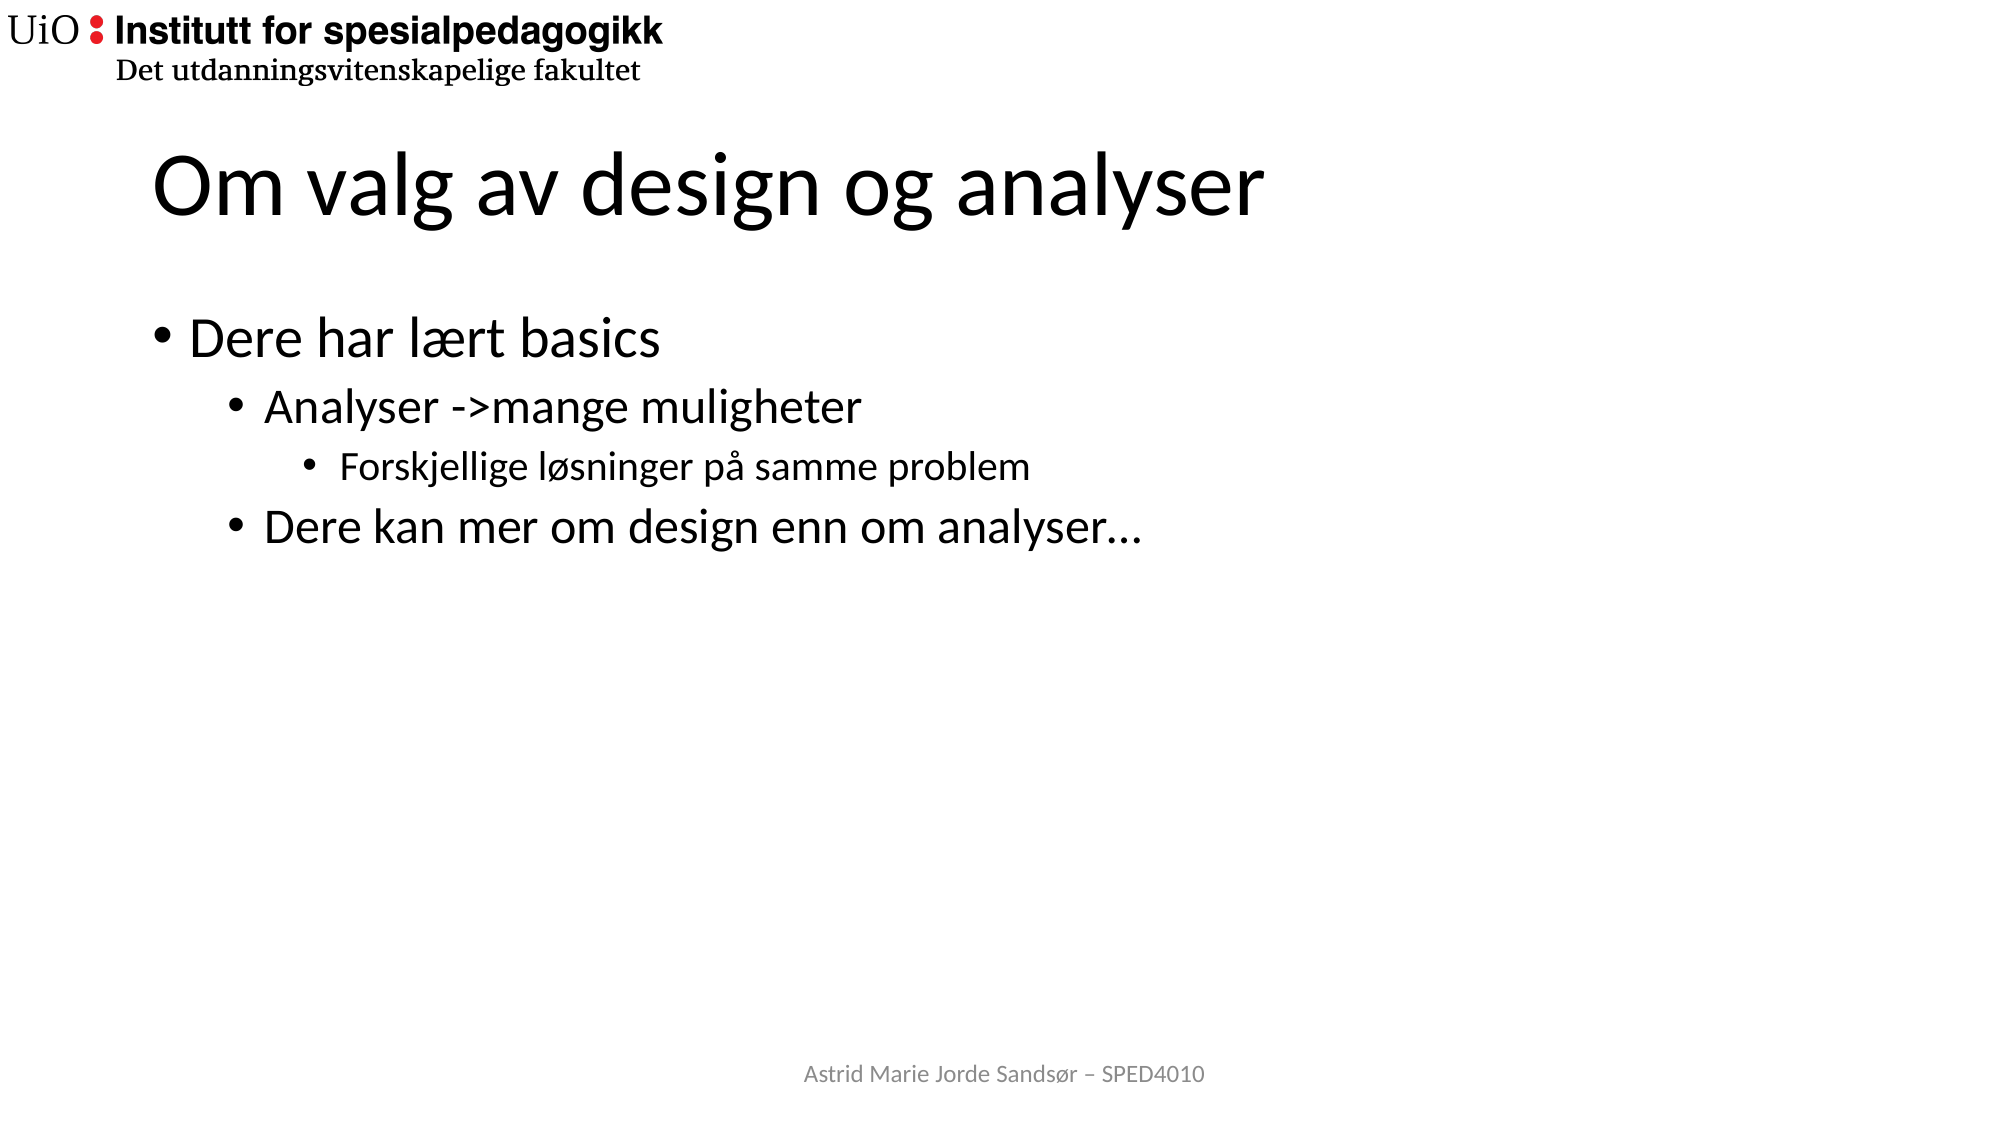

# Om valg av design og analyser
Dere har lært basics
Analyser ->mange muligheter
Forskjellige løsninger på samme problem
Dere kan mer om design enn om analyser…
Astrid Marie Jorde Sandsør – SPED4010